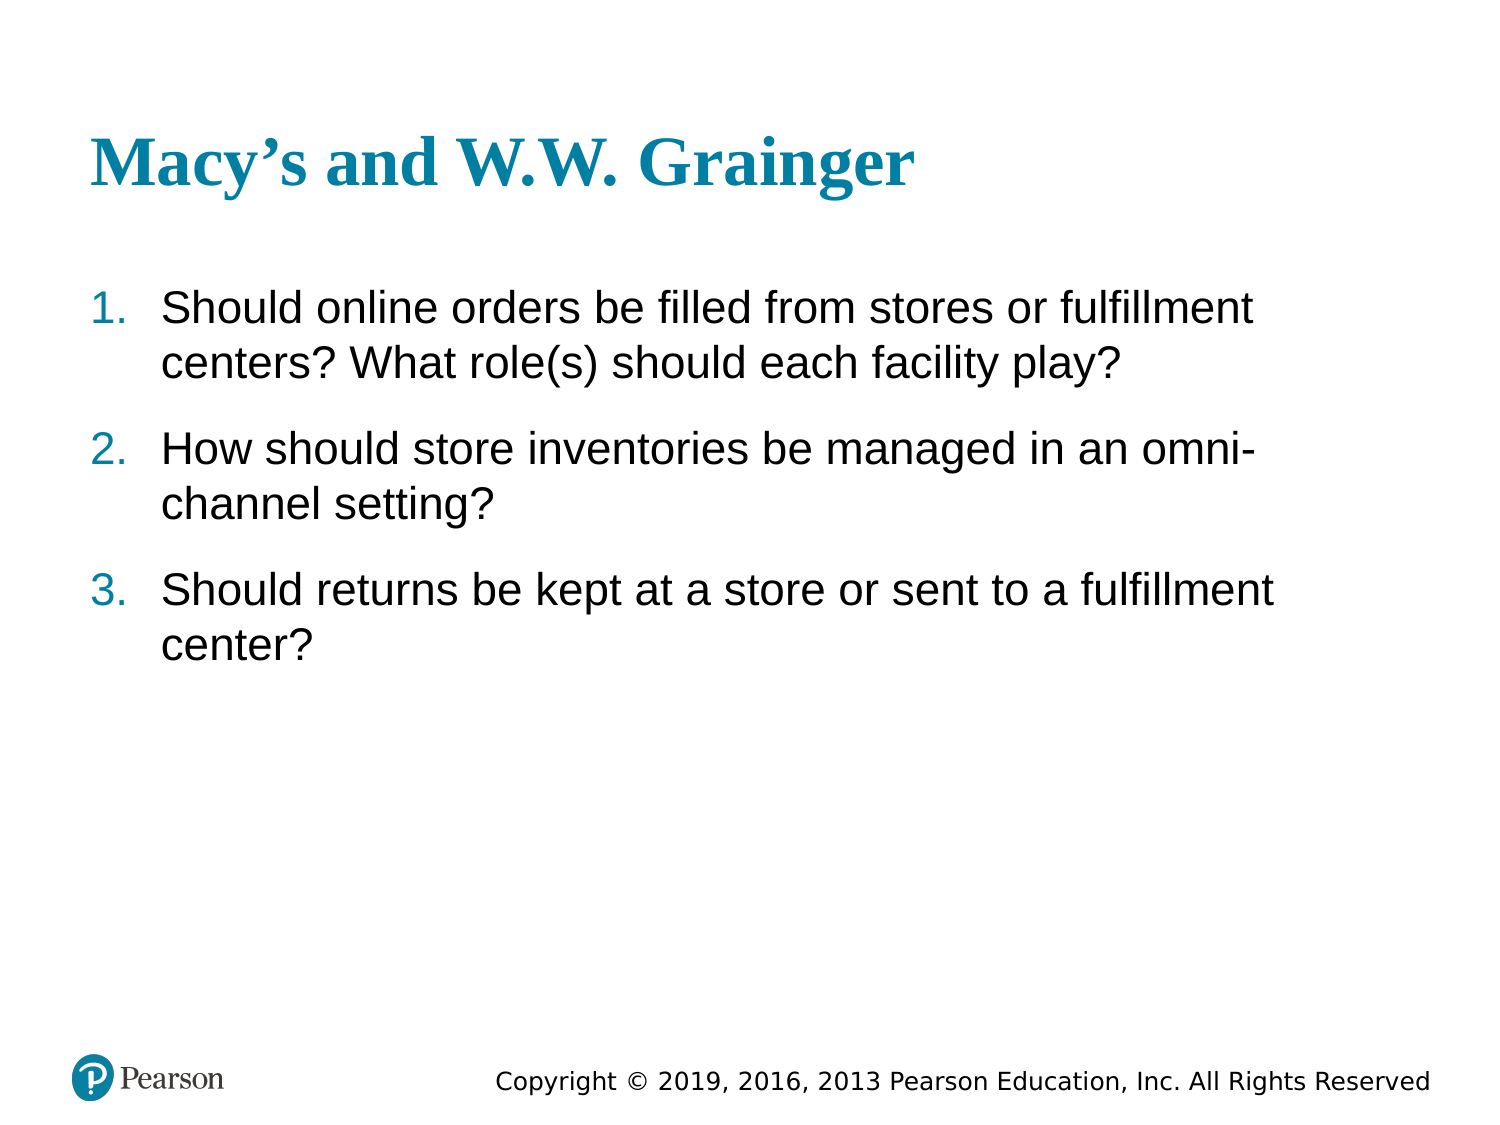

# Macy’s and W.W. Grainger
Should online orders be filled from stores or fulfillment centers? What role(s) should each facility play?
How should store inventories be managed in an omni-channel setting?
Should returns be kept at a store or sent to a fulfillment center?